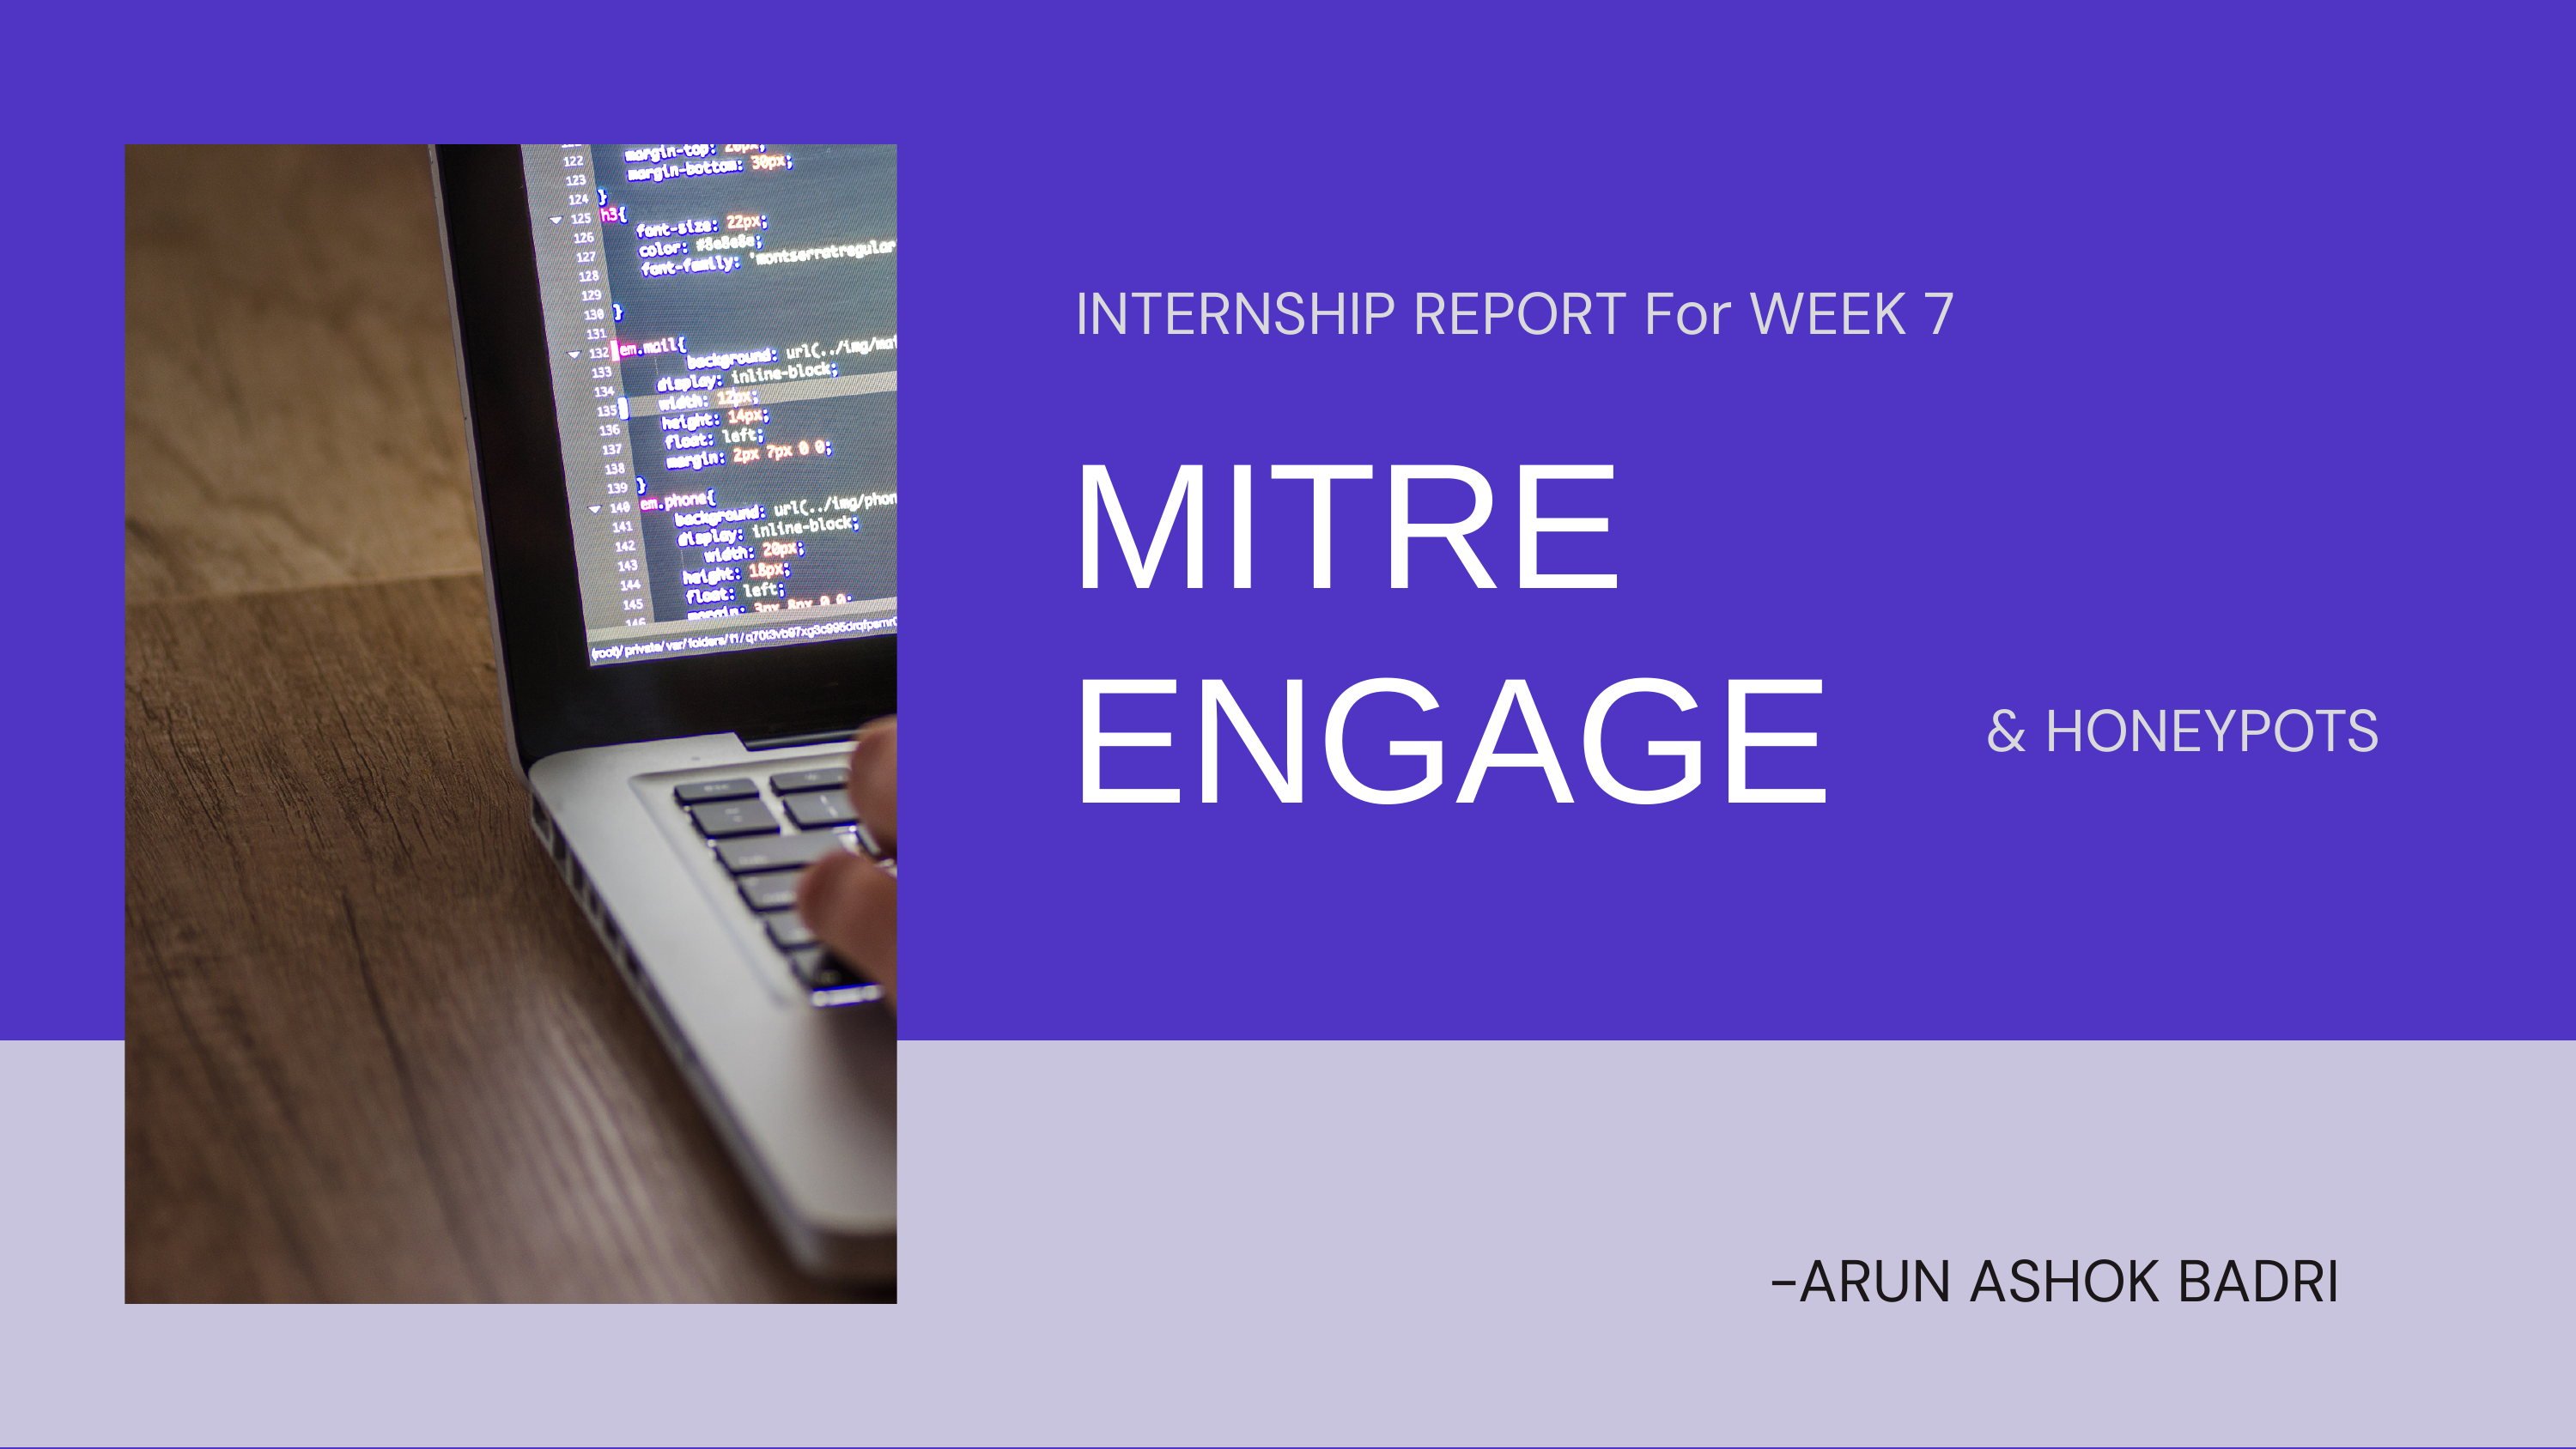

INTERNSHIP REPORT For WEEK 7
MITRE ENGAGE
& HONEYPOTS

-ARUN ASHOK BADRI